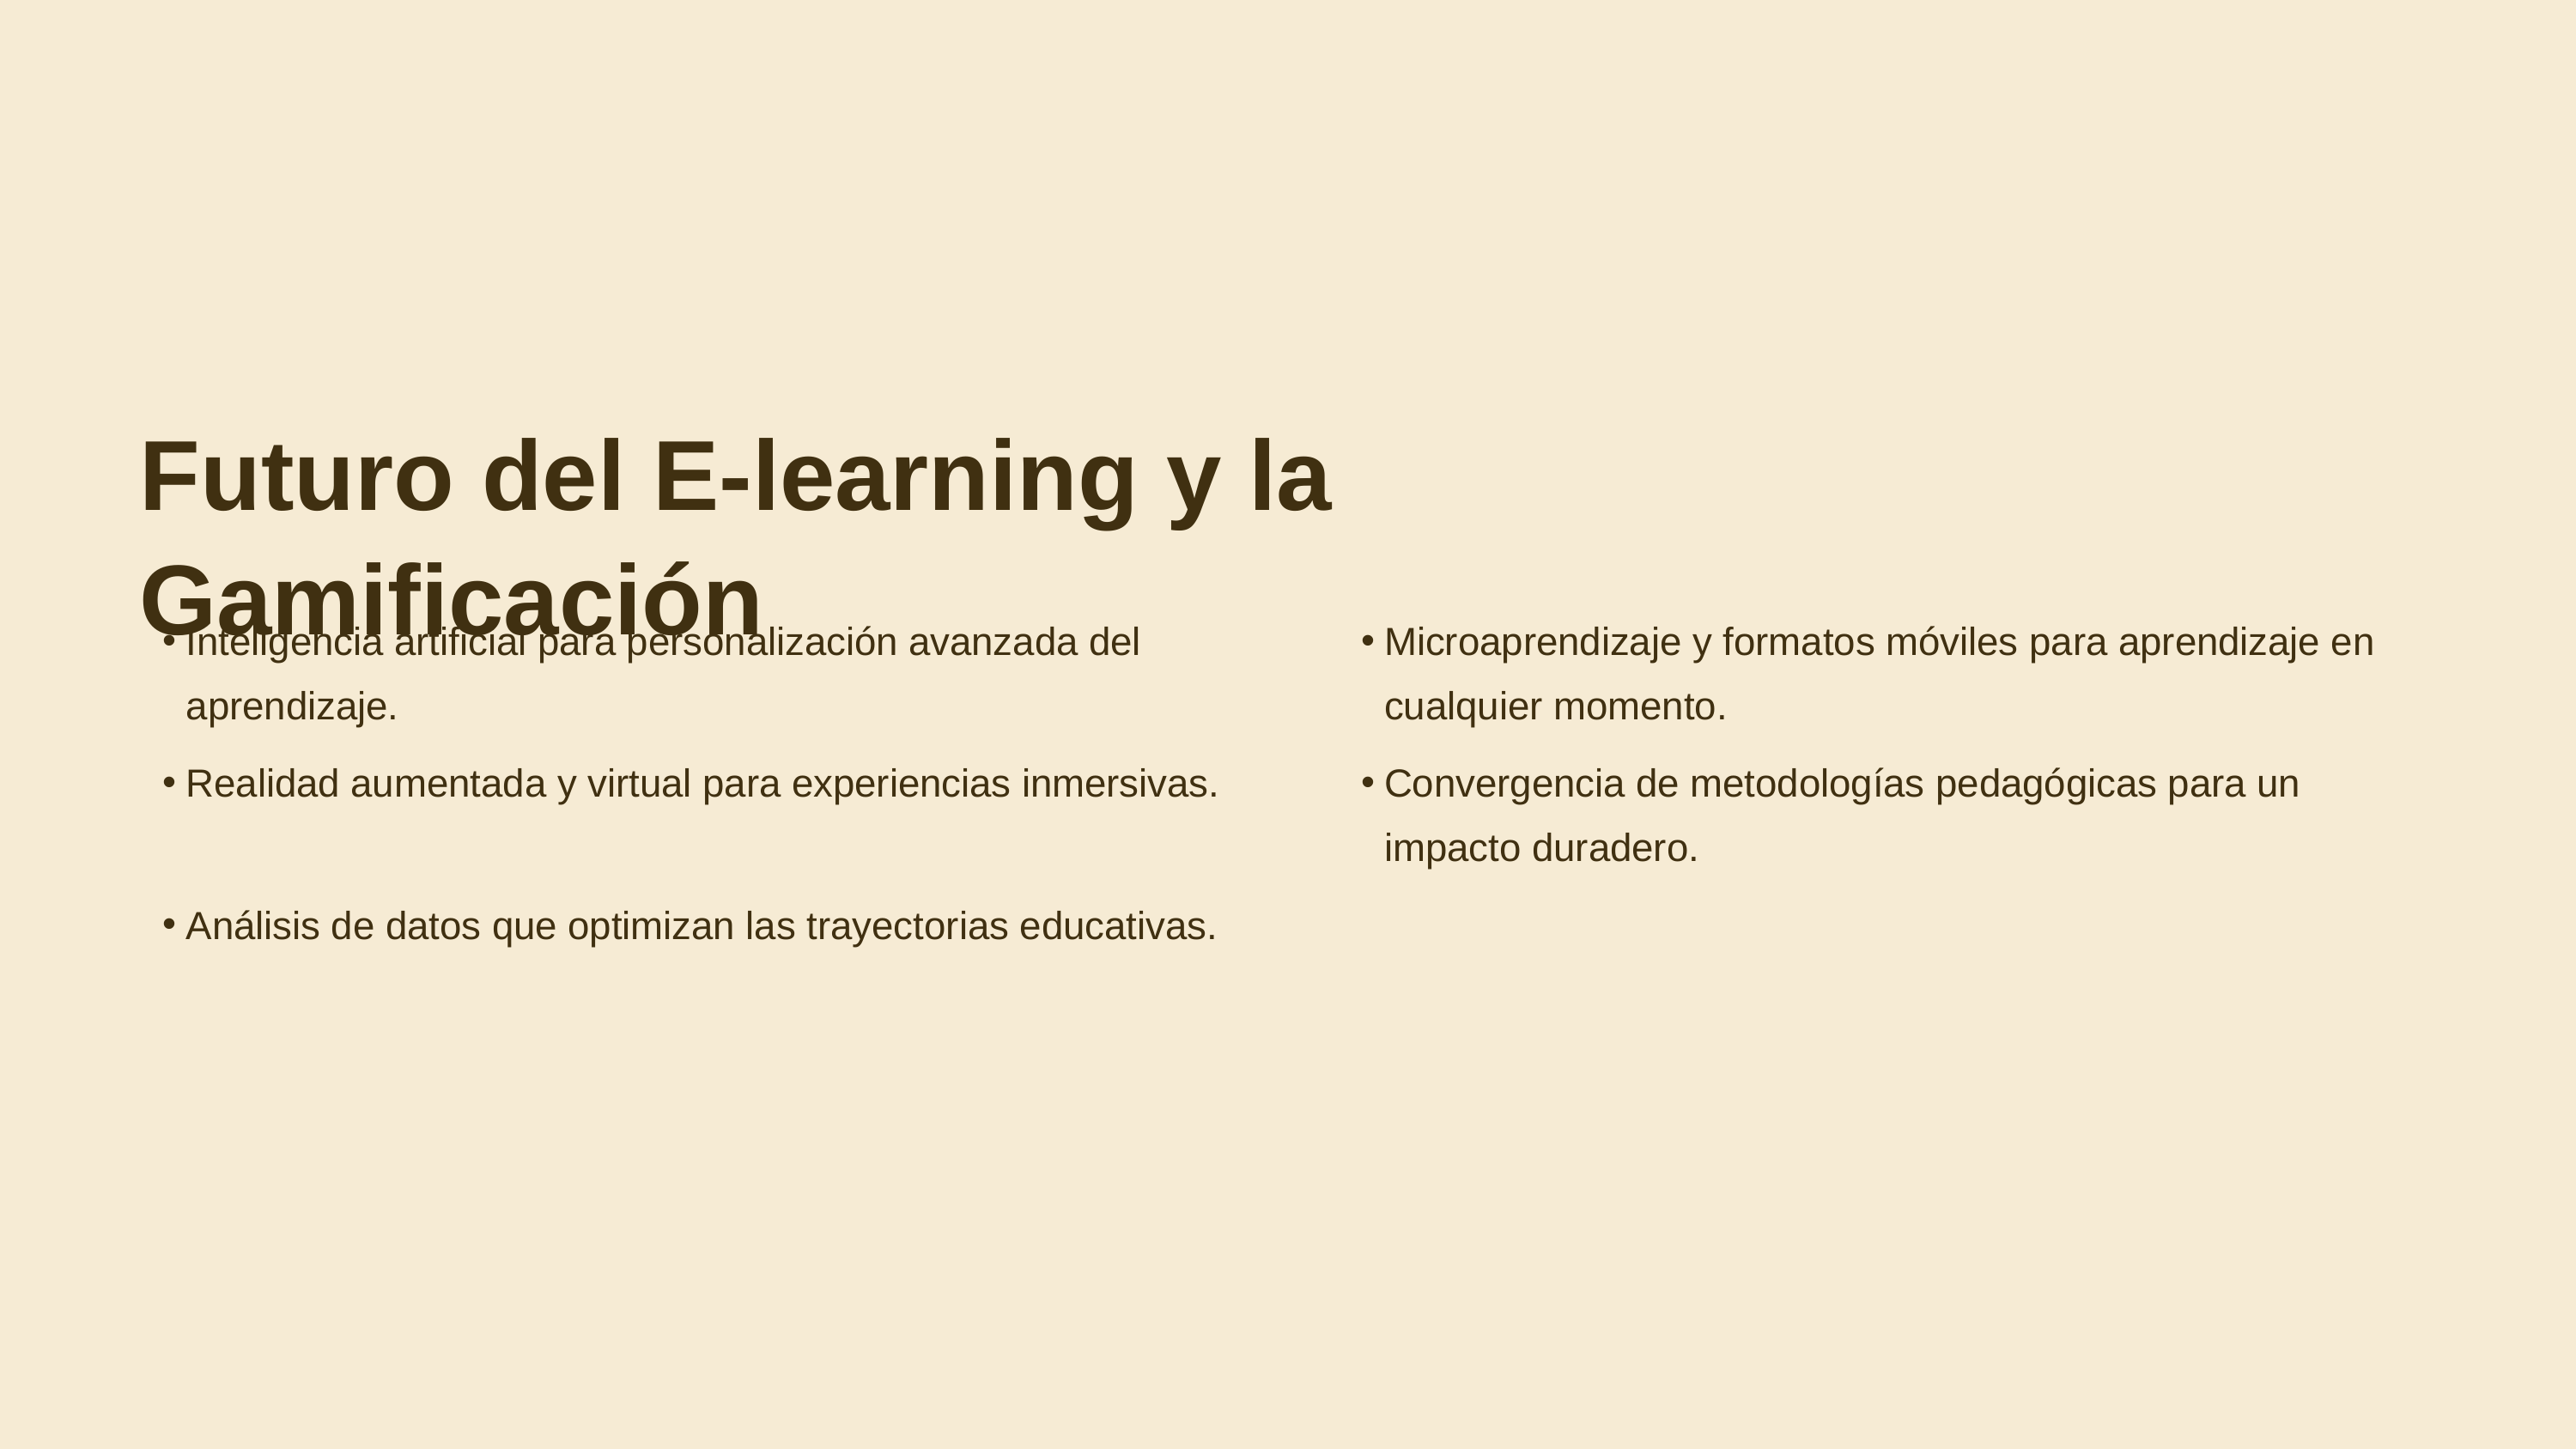

Futuro del E-learning y la Gamificación

Inteligencia artificial para personalización avanzada del aprendizaje.

Microaprendizaje y formatos móviles para aprendizaje en cualquier momento.

Realidad aumentada y virtual para experiencias inmersivas.

Convergencia de metodologías pedagógicas para un impacto duradero.

Análisis de datos que optimizan las trayectorias educativas.